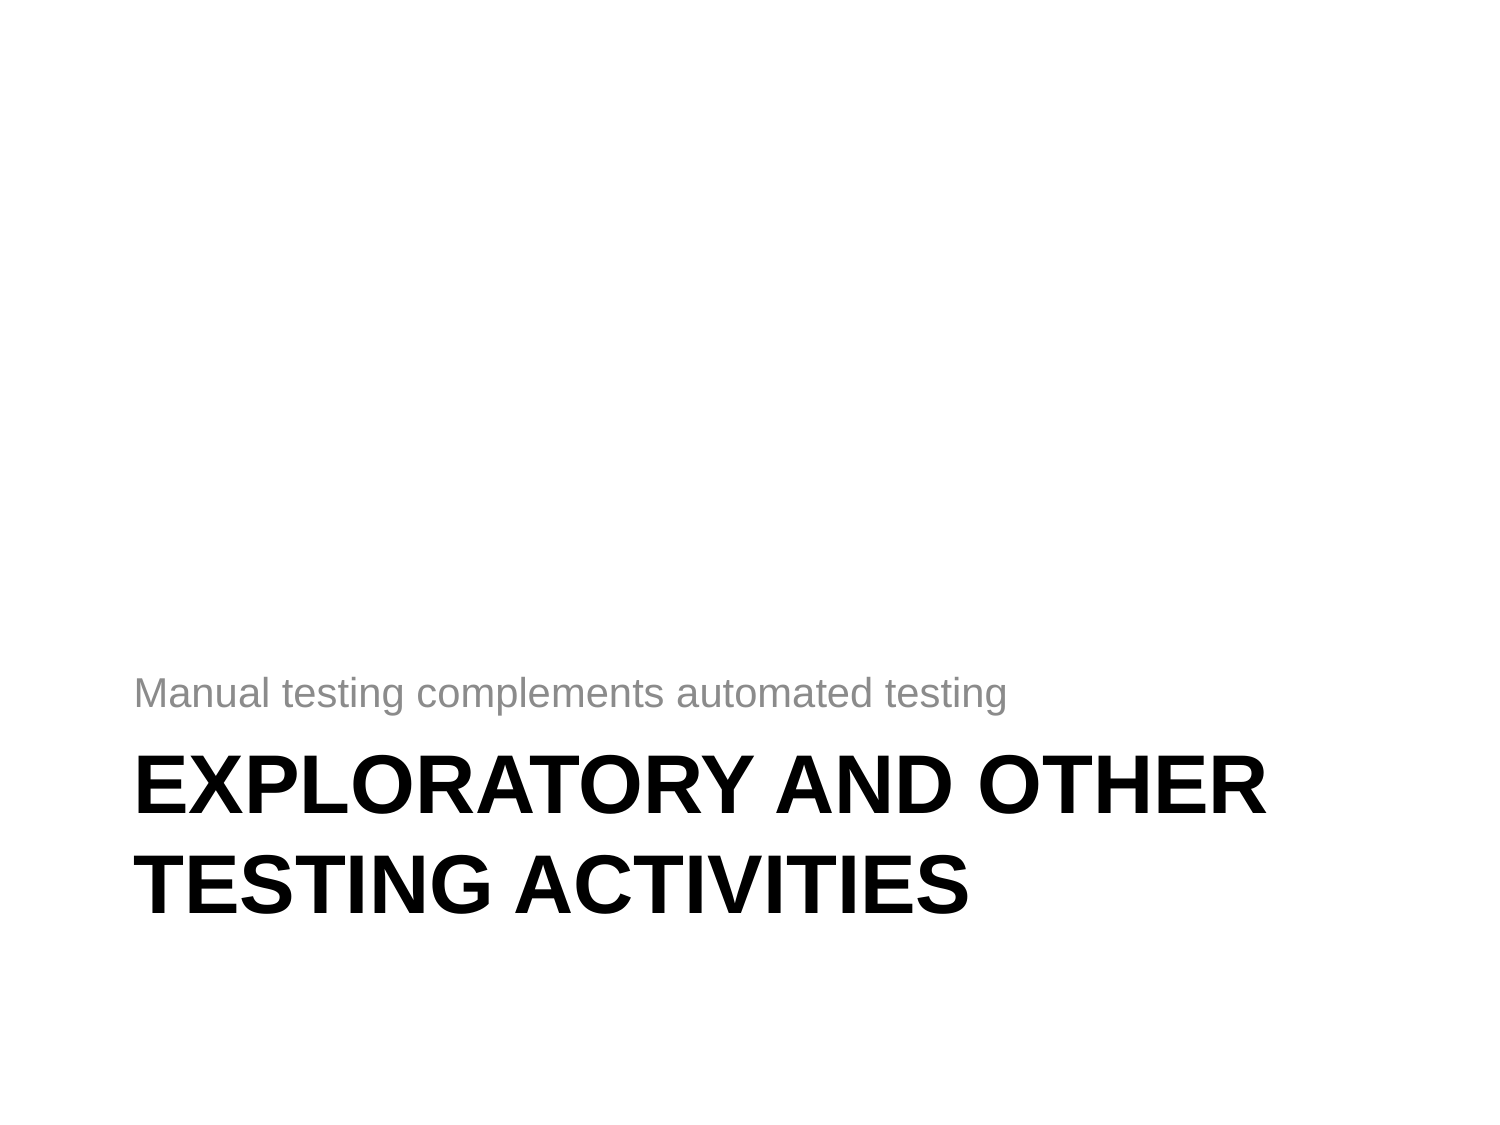

Manual testing complements automated testing
# Exploratory and other testing activities